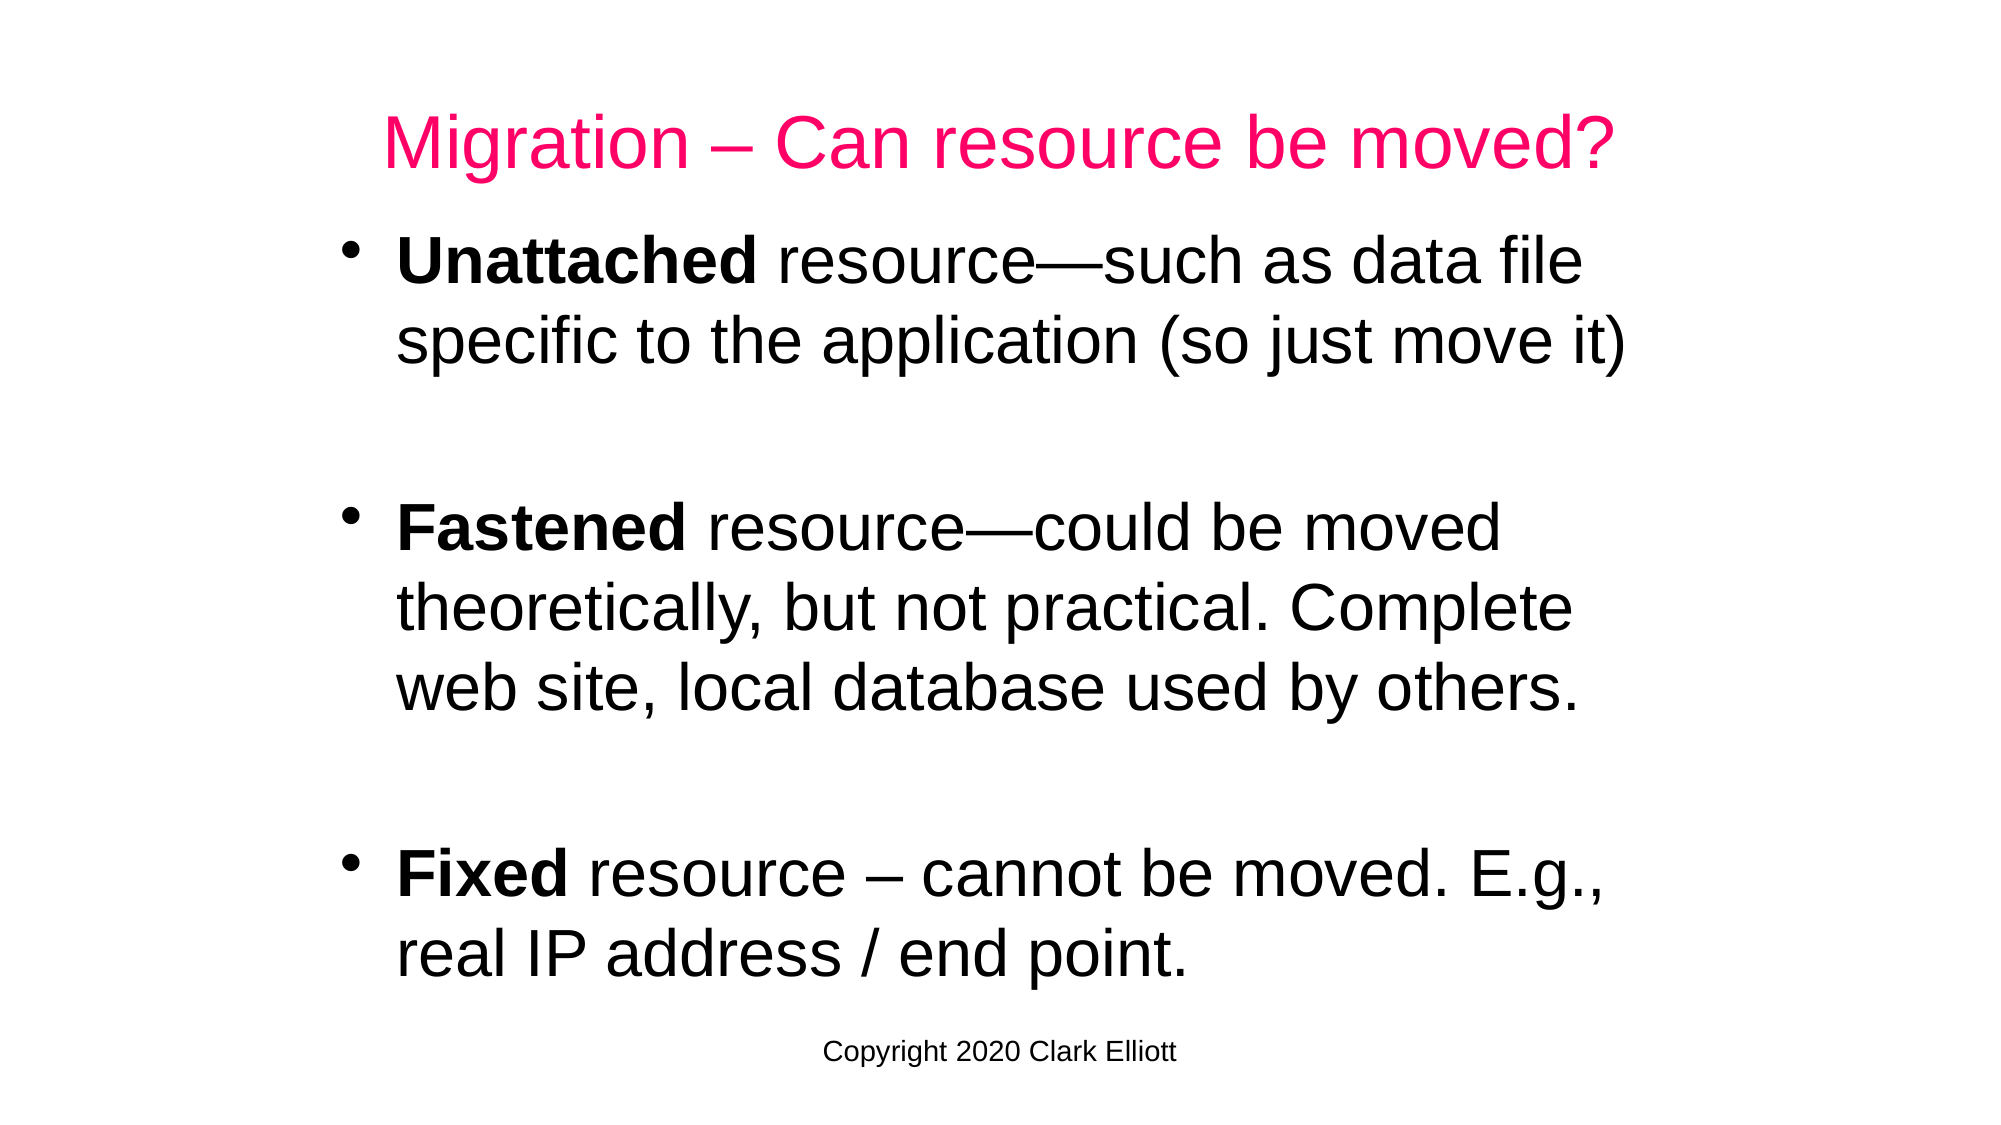

Migration – Can resource be moved?
Unattached resource—such as data file specific to the application (so just move it)

Fastened resource—could be moved theoretically, but not practical. Complete web site, local database used by others.

Fixed resource – cannot be moved. E.g., real IP address / end point.
Copyright 2020 Clark Elliott